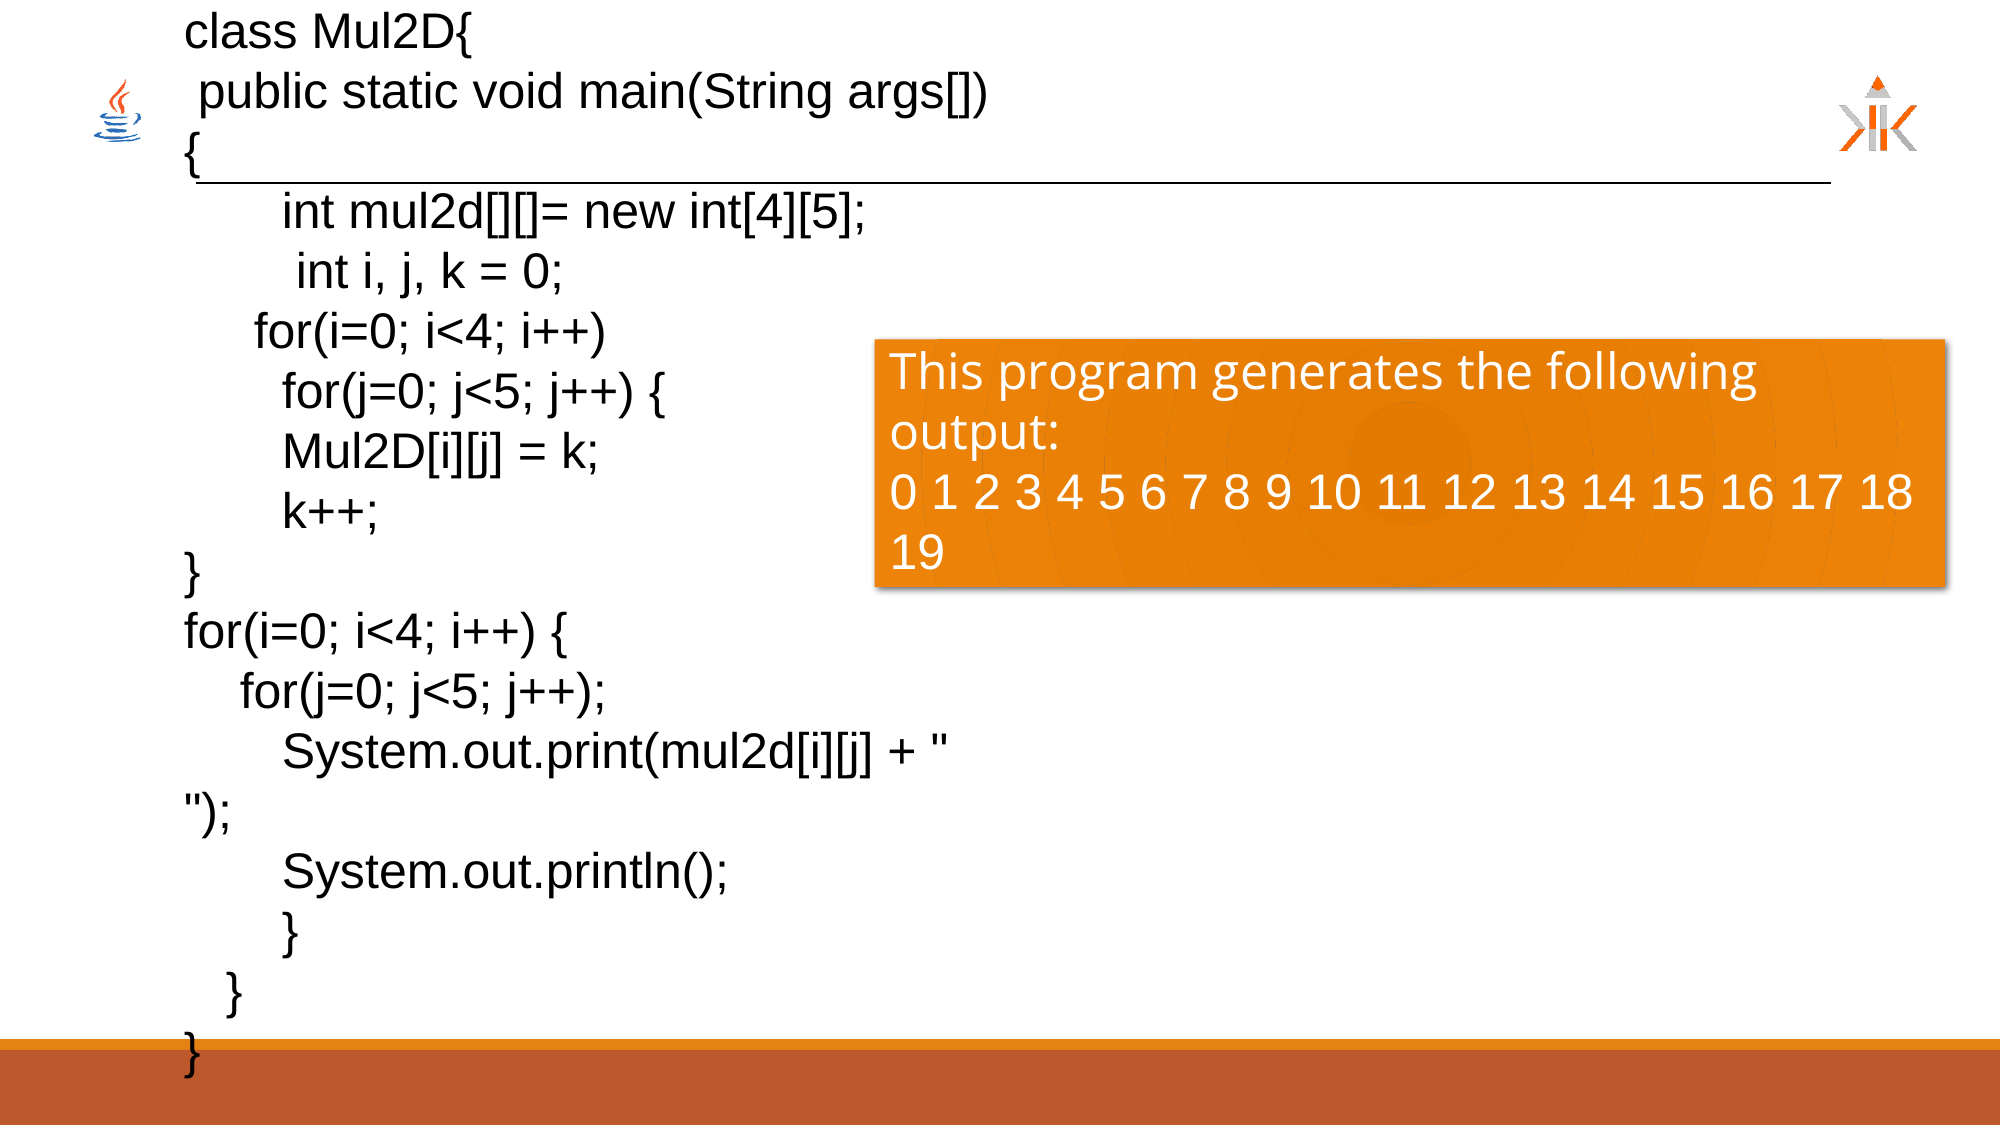

class Mul2D{
 public static void main(String args[]) {
       int mul2d[][]= new int[4][5];
        int i, j, k = 0;
     for(i=0; i<4; i++)
       for(j=0; j<5; j++) {
       Mul2D[i][j] = k;
       k++;
}
for(i=0; i<4; i++) {
    for(j=0; j<5; j++);
       System.out.print(mul2d[i][j] + " ");
       System.out.println();
       }
   }
}
This program generates the following output:
0 1 2 3 4 5 6 7 8 9 10 11 12 13 14 15 16 17 18 19